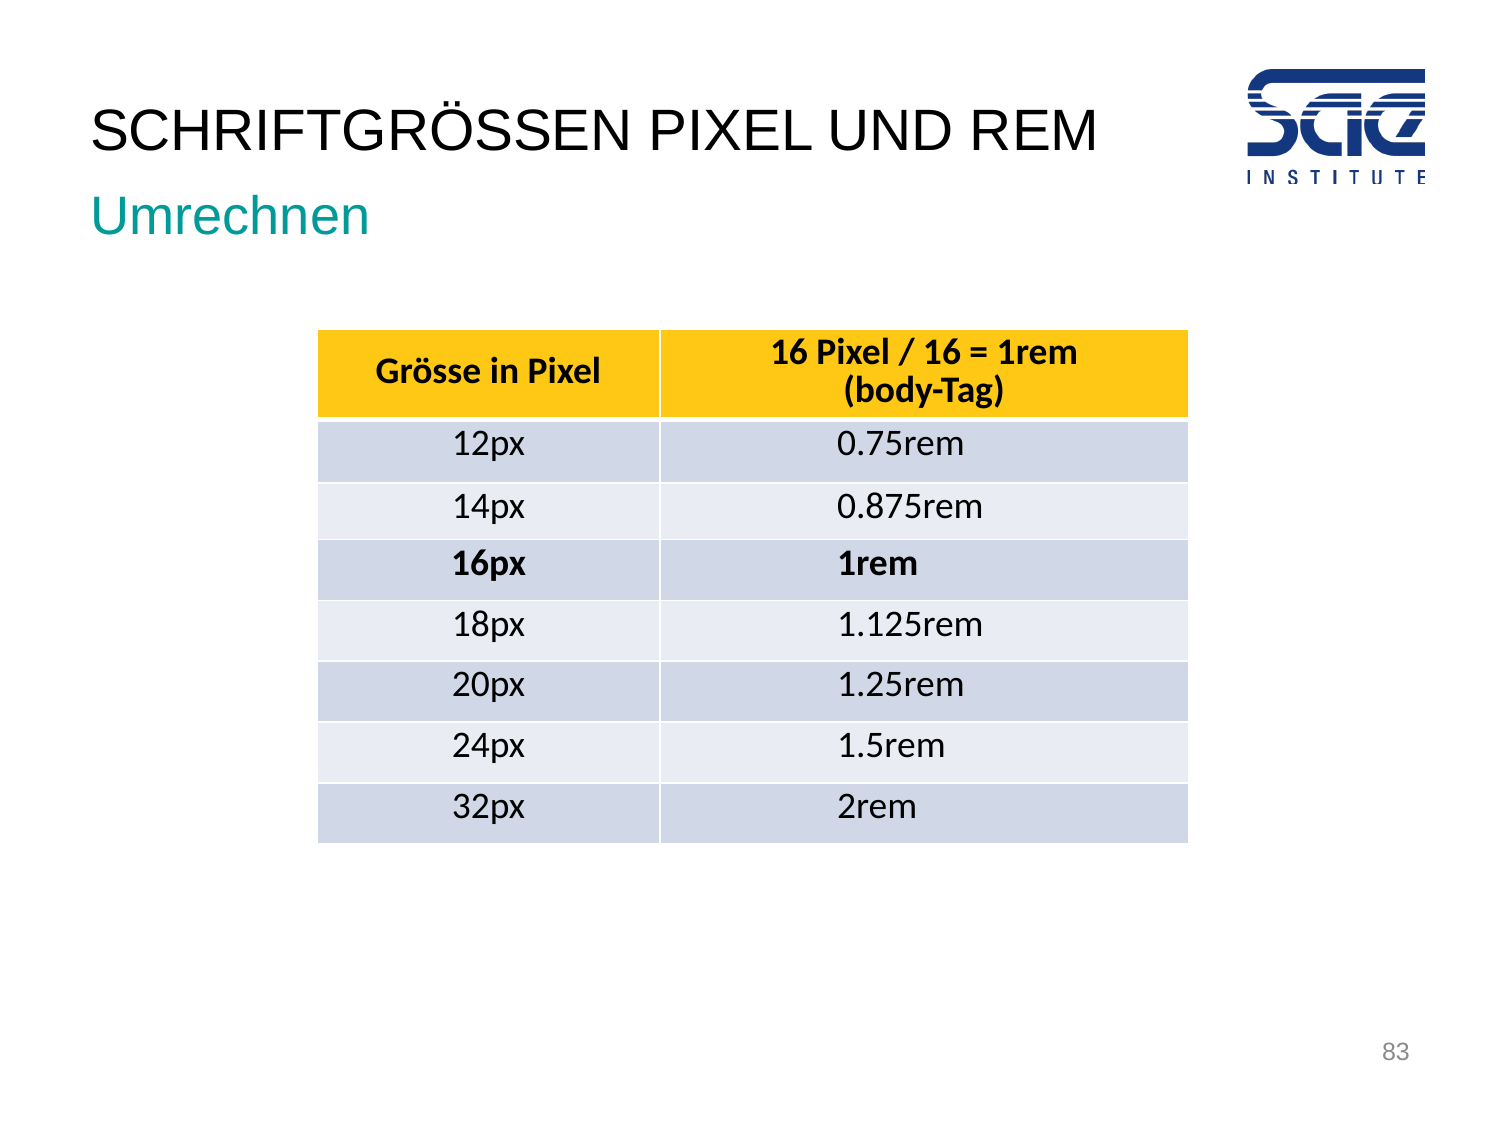

# SCHRIFTGrössen Pixel und REM
Umrechnen
| Grösse in Pixel | 16 Pixel / 16 = 1rem (body-Tag) |
| --- | --- |
| 12px | 0.75rem |
| 14px | 0.875rem |
| 16px | 1rem |
| 18px | 1.125rem |
| 20px | 1.25rem |
| 24px | 1.5rem |
| 32px | 2rem |
83